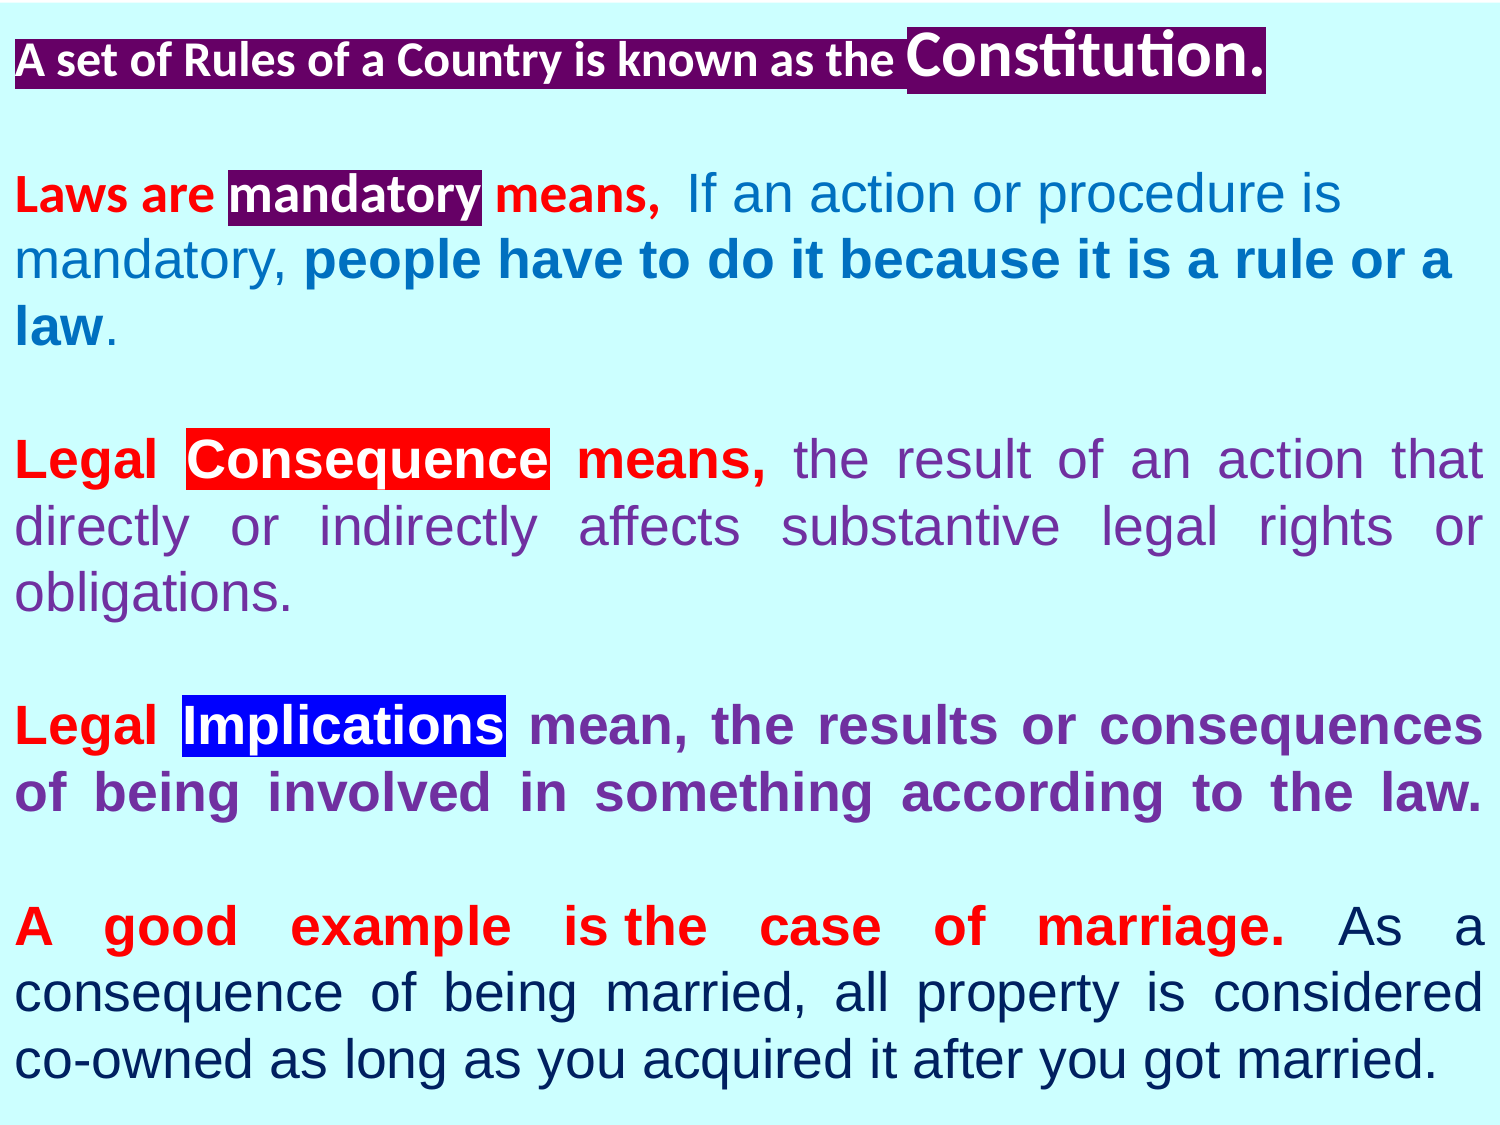

A set of Rules of a Country is known as the Constitution.
Laws are mandatory means,  If an action or procedure is mandatory, people have to do it because it is a rule or a law.
Legal Consequence means, the result of an action that directly or indirectly affects substantive legal rights or obligations.
Legal Implications mean, the results or consequences of being involved in something according to the law.
A good example is the case of marriage. As a consequence of being married, all property is considered co-owned as long as you acquired it after you got married.